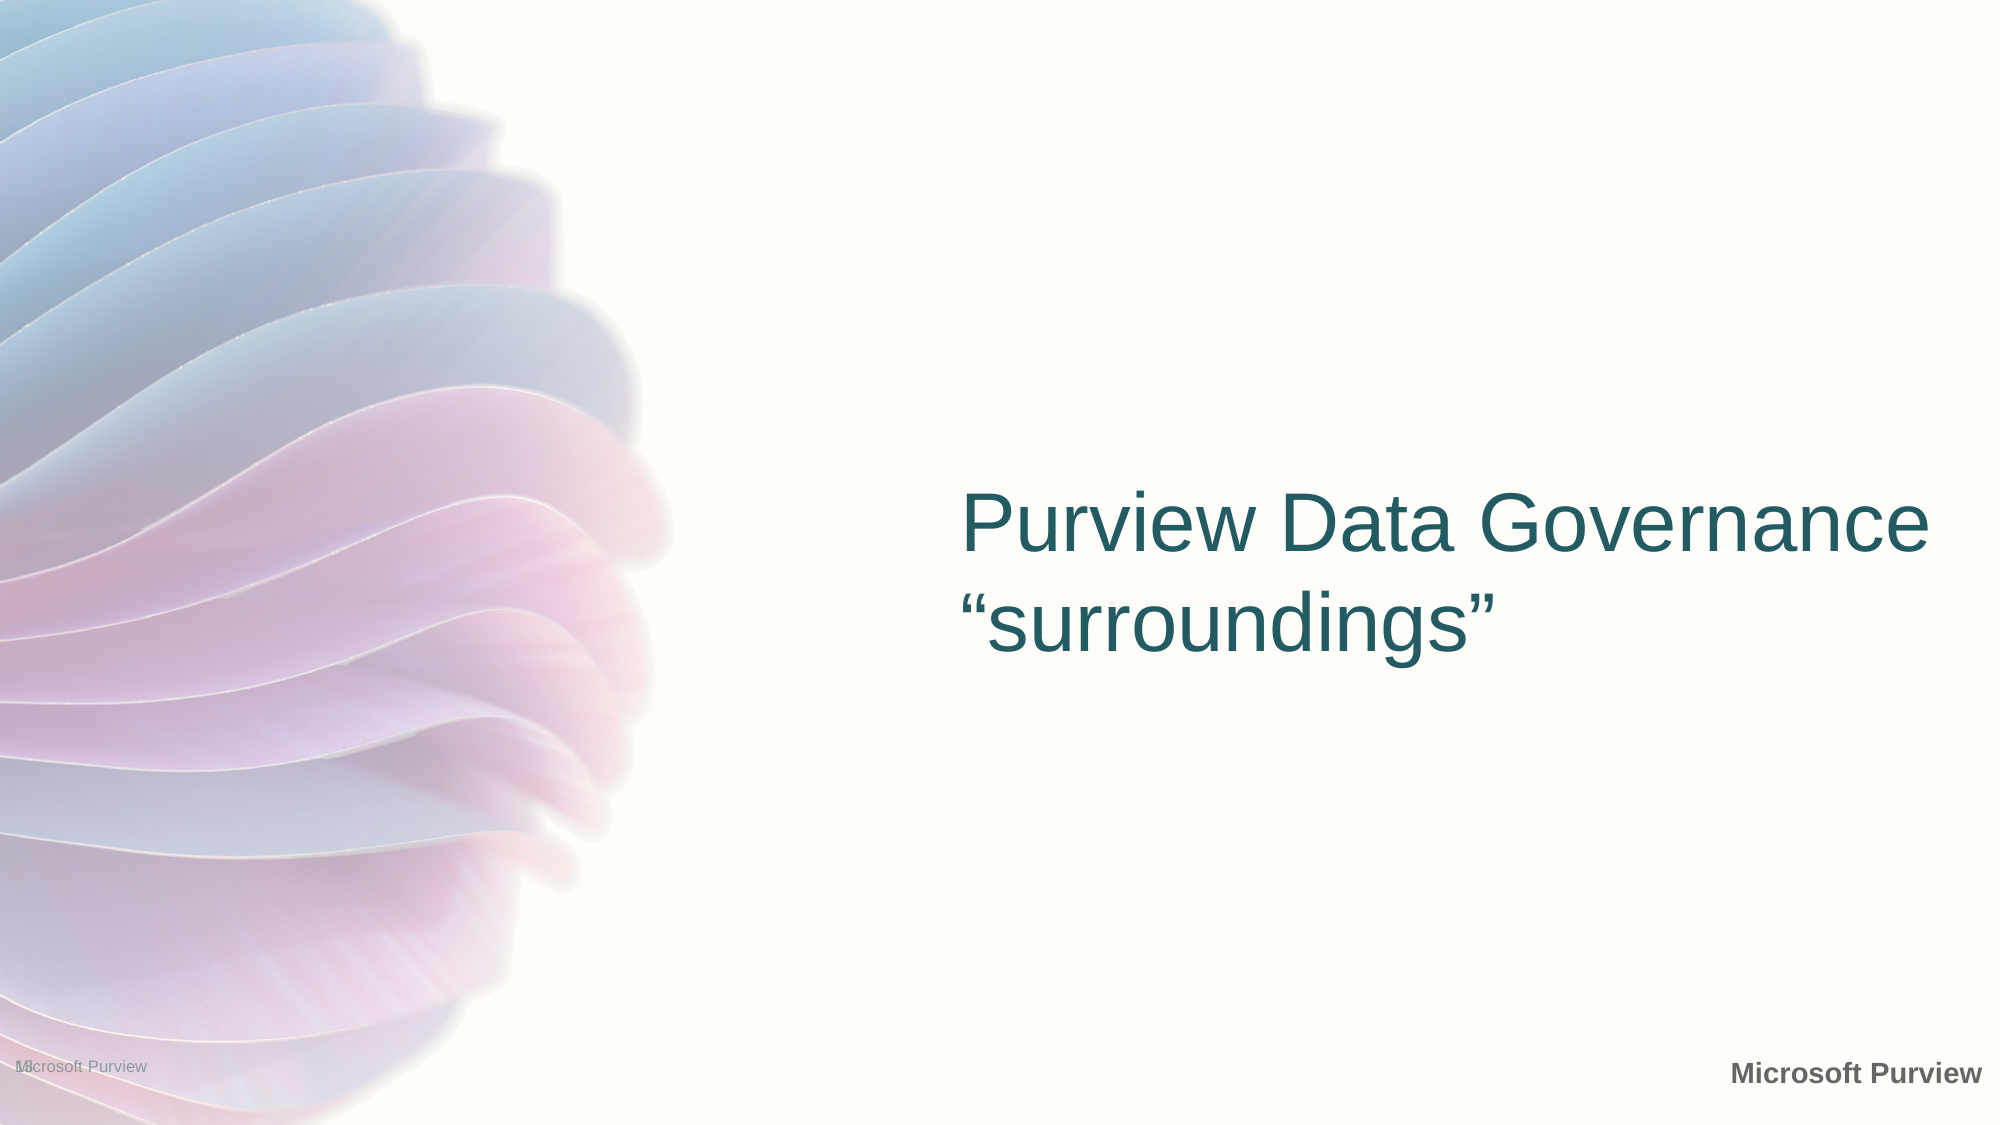

Purview Data Governance
“surroundings”
13
Microsoft Purview